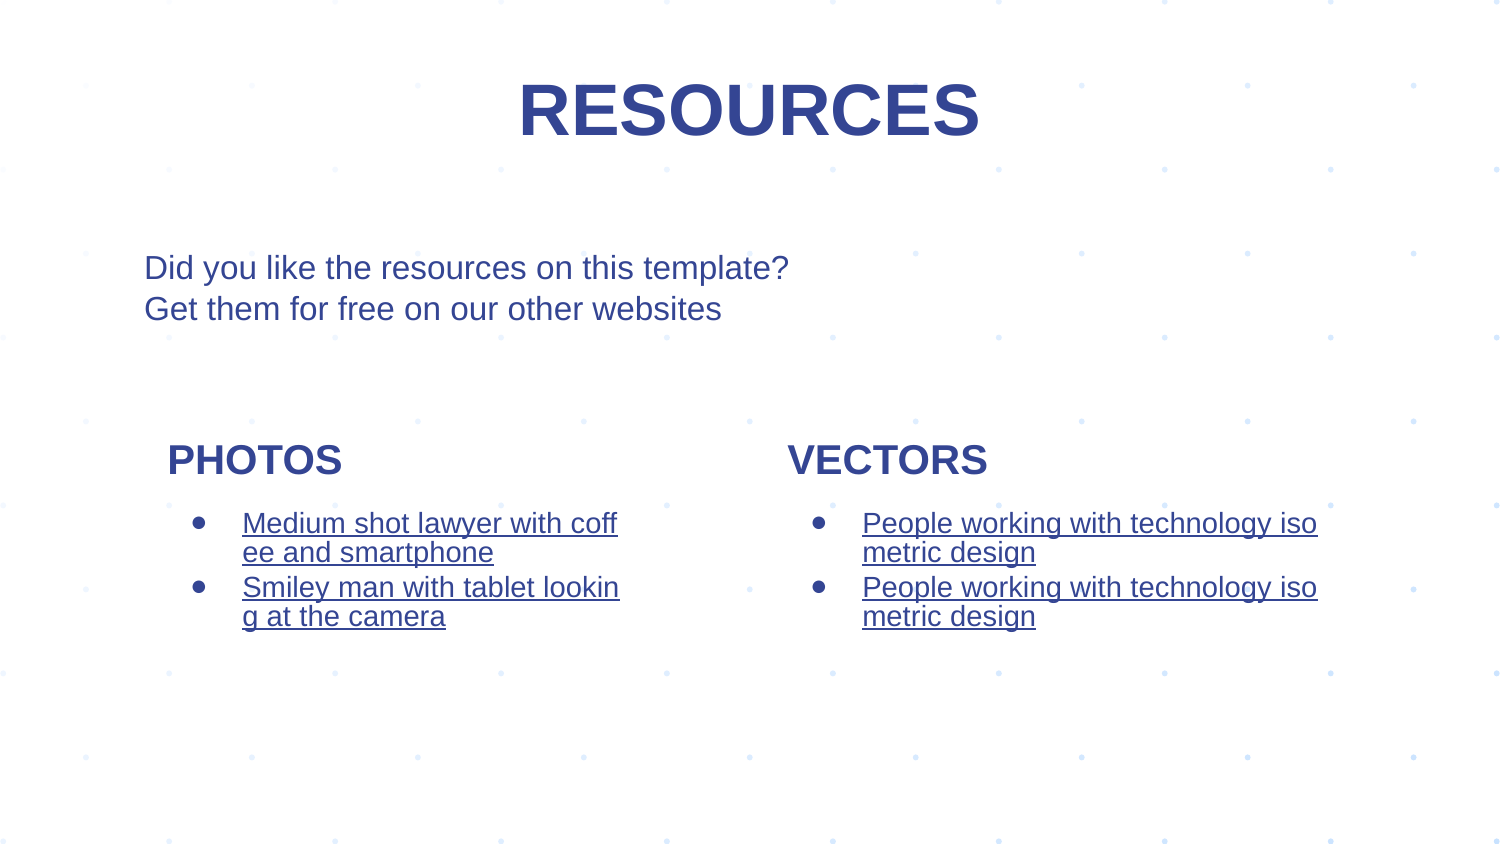

# RESOURCES
Did you like the resources on this template? Get them for free on our other websites
PHOTOS
Medium shot lawyer with coffee and smartphone
Smiley man with tablet looking at the camera

VECTORS
People working with technology isometric design
People working with technology isometric design